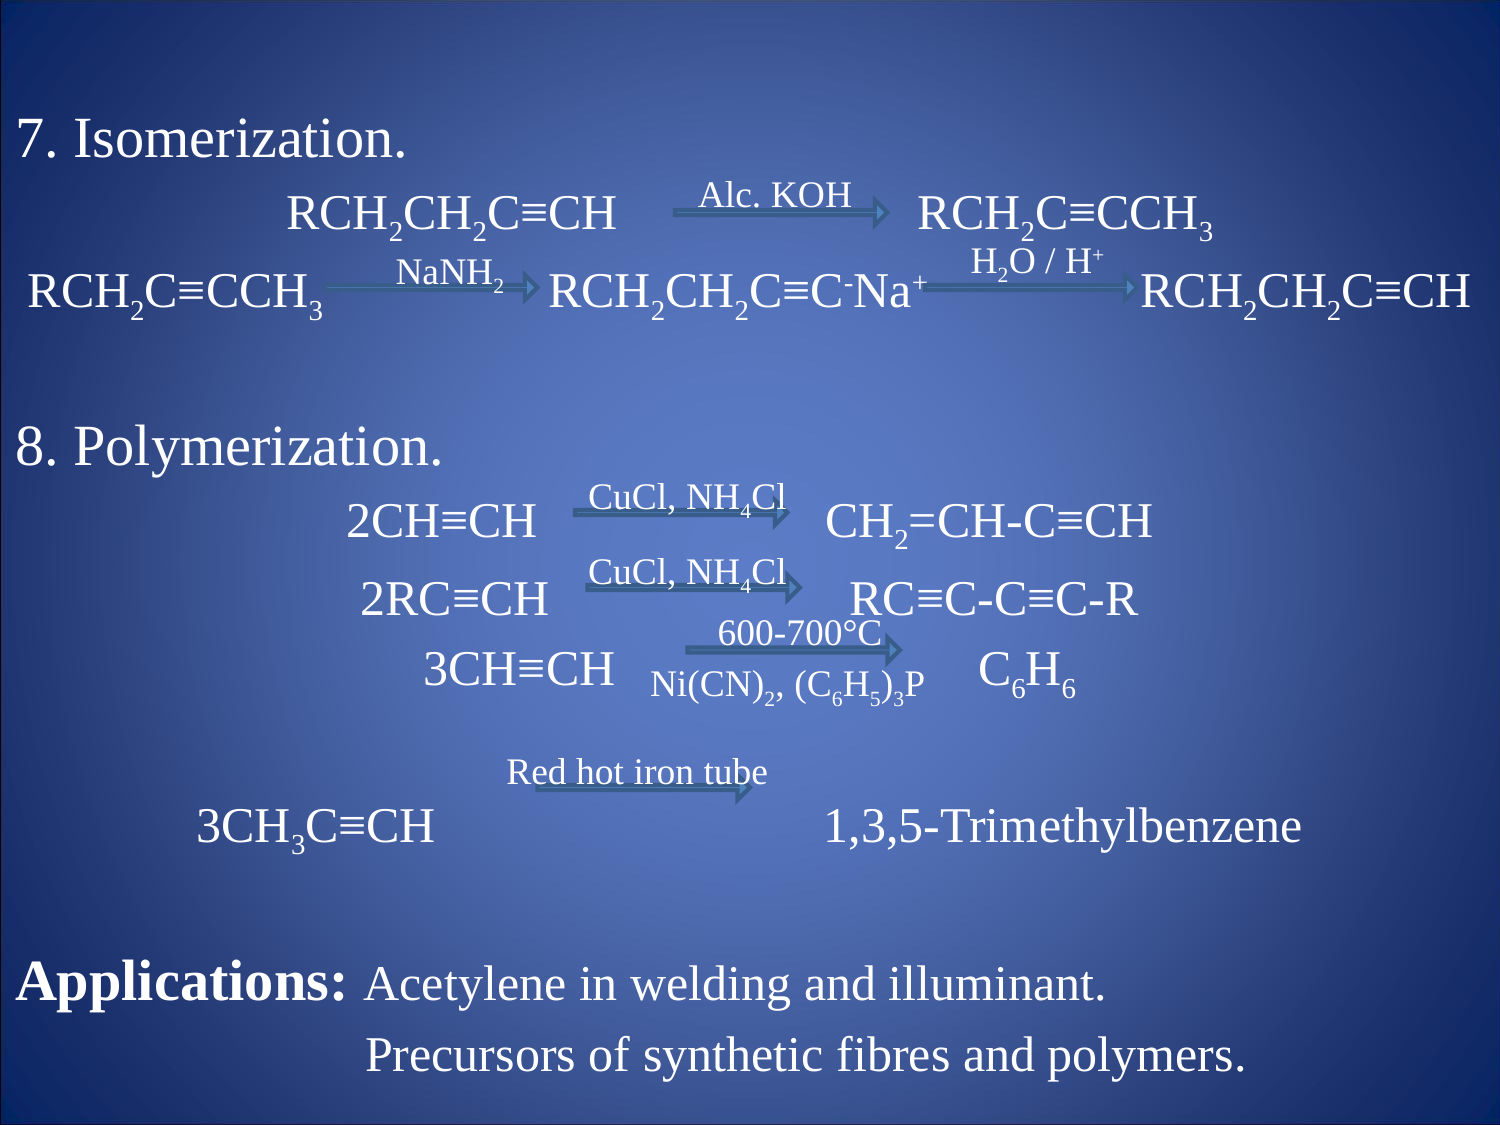

7. Isomerization.
RCH2CH2C≡CH                        RCH2C≡CCH3
RCH2C≡CCH3                  RCH2CH2C≡C-Na+                 RCH2CH2C≡CH

8. Polymerization.
2CH≡CH                       CH2=CH-C≡CH
2RC≡CH                        RC≡C-C≡C-R
3CH≡CH                             C6H6

3CH3C≡CH                               1,3,5-Trimethylbenzene

Applications: Acetylene in welding and illuminant.
		    Precursors of synthetic fibres and polymers.

Alc. KOH

H2O / H+
NaNH2

CuCl, NH4Cl

CuCl, NH4Cl

600-700°C

Ni(CN)2, (C6H5)3P
Red hot iron tube